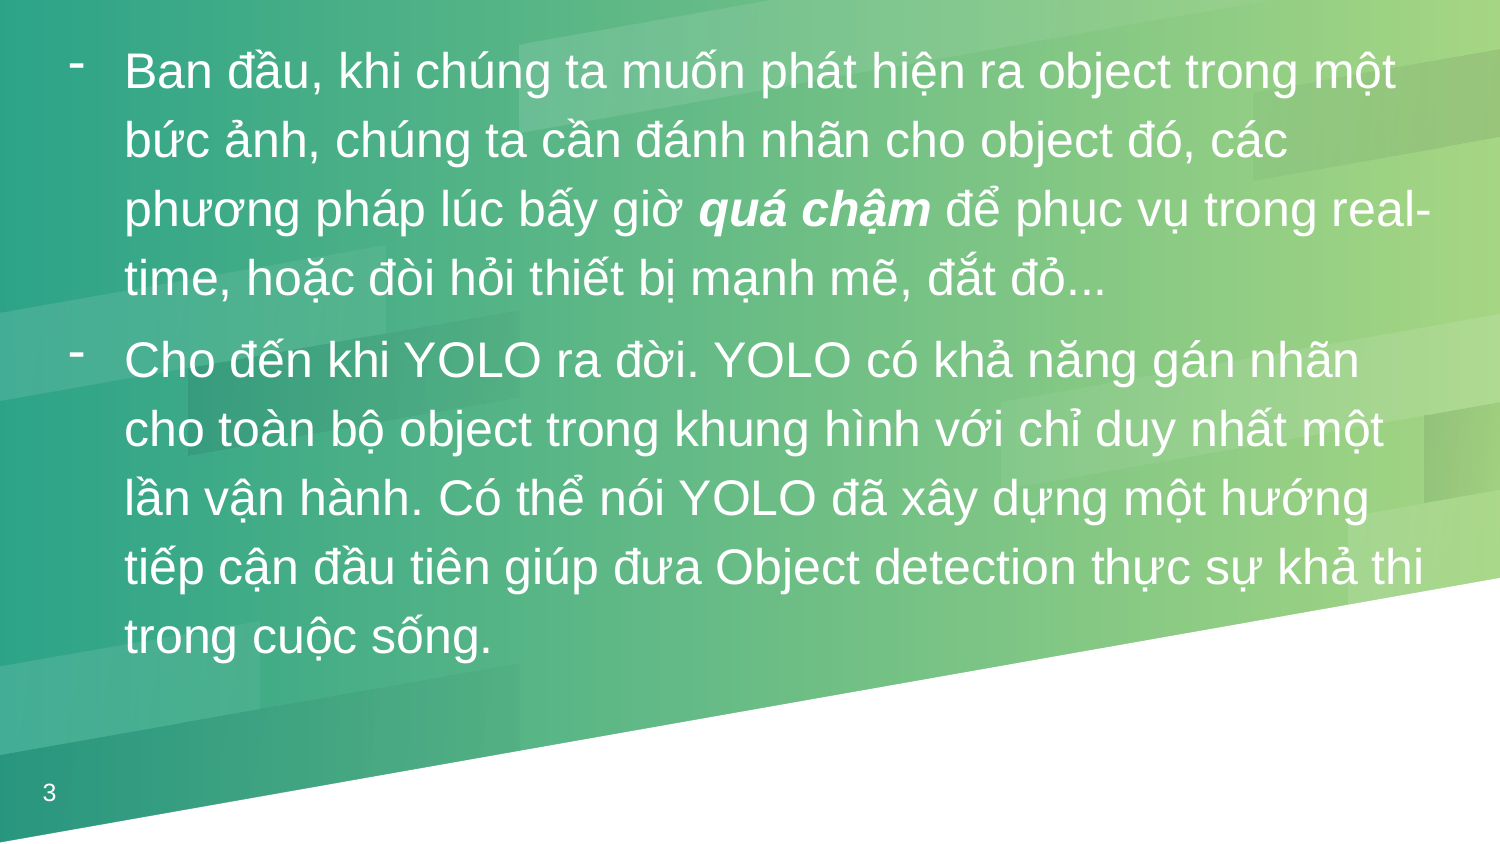

Ban đầu, khi chúng ta muốn phát hiện ra object trong một bức ảnh, chúng ta cần đánh nhãn cho object đó, các phương pháp lúc bấy giờ quá chậm để phục vụ trong real-time, hoặc đòi hỏi thiết bị mạnh mẽ, đắt đỏ...
Cho đến khi YOLO ra đời. YOLO có khả năng gán nhãn cho toàn bộ object trong khung hình với chỉ duy nhất một lần vận hành. Có thể nói YOLO đã xây dựng một hướng tiếp cận đầu tiên giúp đưa Object detection thực sự khả thi trong cuộc sống.

3